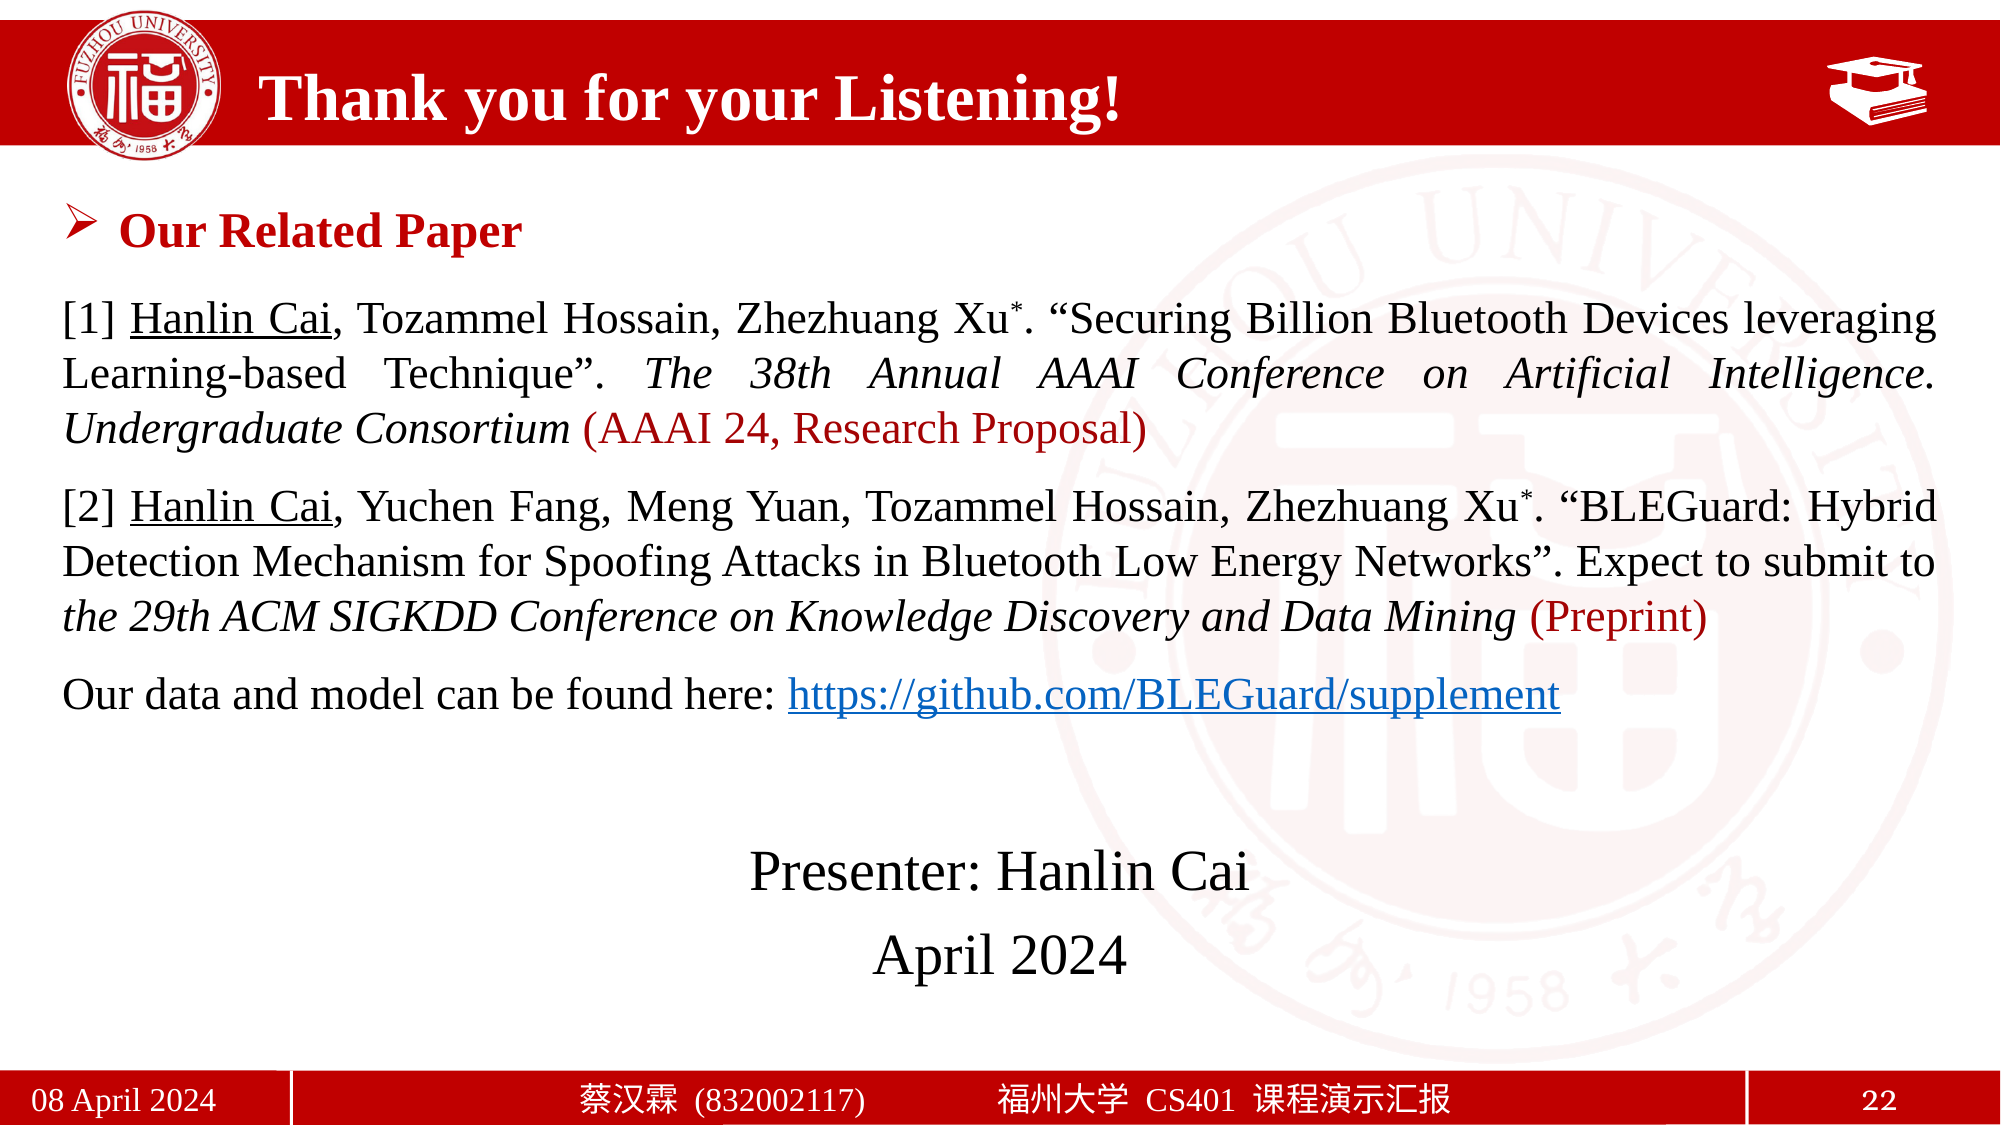

Thank you for your Listening!
Our Related Paper
[1] Hanlin Cai, Tozammel Hossain, Zhezhuang Xu*. “Securing Billion Bluetooth Devices leveraging Learning-based Technique”. The 38th Annual AAAI Conference on Artificial Intelligence. Undergraduate Consortium (AAAI 24, Research Proposal)
[2] Hanlin Cai, Yuchen Fang, Meng Yuan, Tozammel Hossain, Zhezhuang Xu*. “BLEGuard: Hybrid Detection Mechanism for Spoofing Attacks in Bluetooth Low Energy Networks”. Expect to submit to the 29th ACM SIGKDD Conference on Knowledge Discovery and Data Mining (Preprint)
Our data and model can be found here: https://github.com/BLEGuard/supplement
Presenter: Hanlin Cai
April 2024